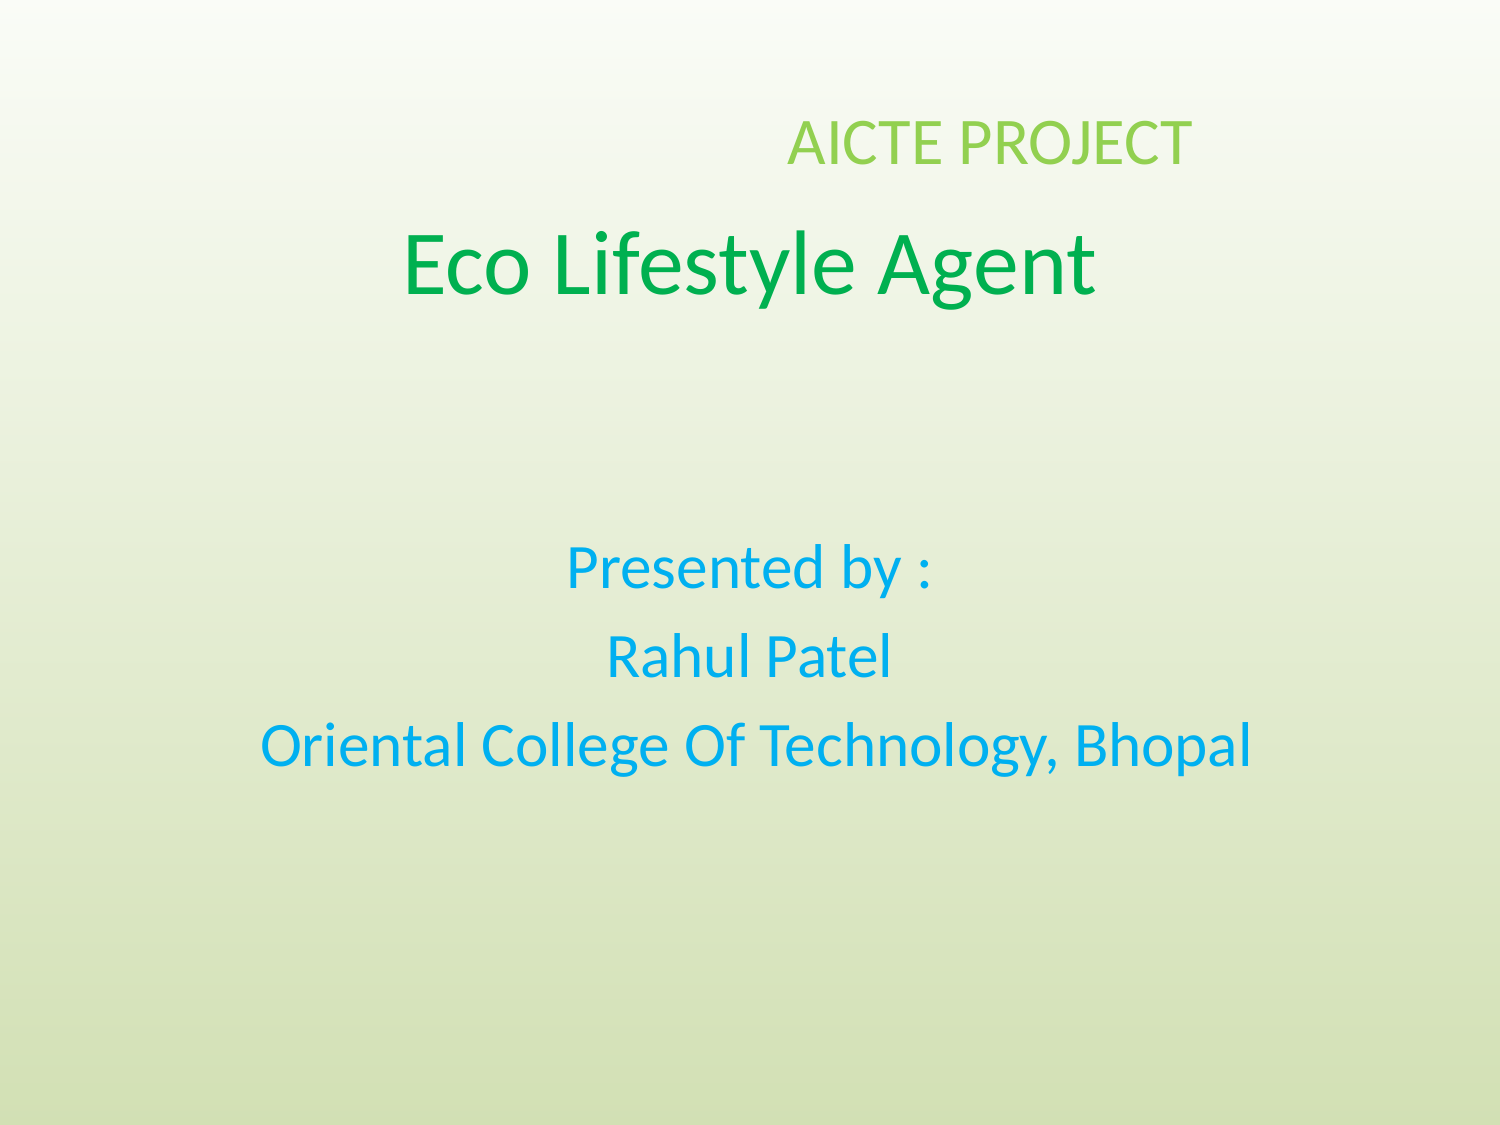

AICTE PROJECT
# Eco Lifestyle Agent
Presented by :
Rahul Patel
 Oriental College Of Technology, Bhopal